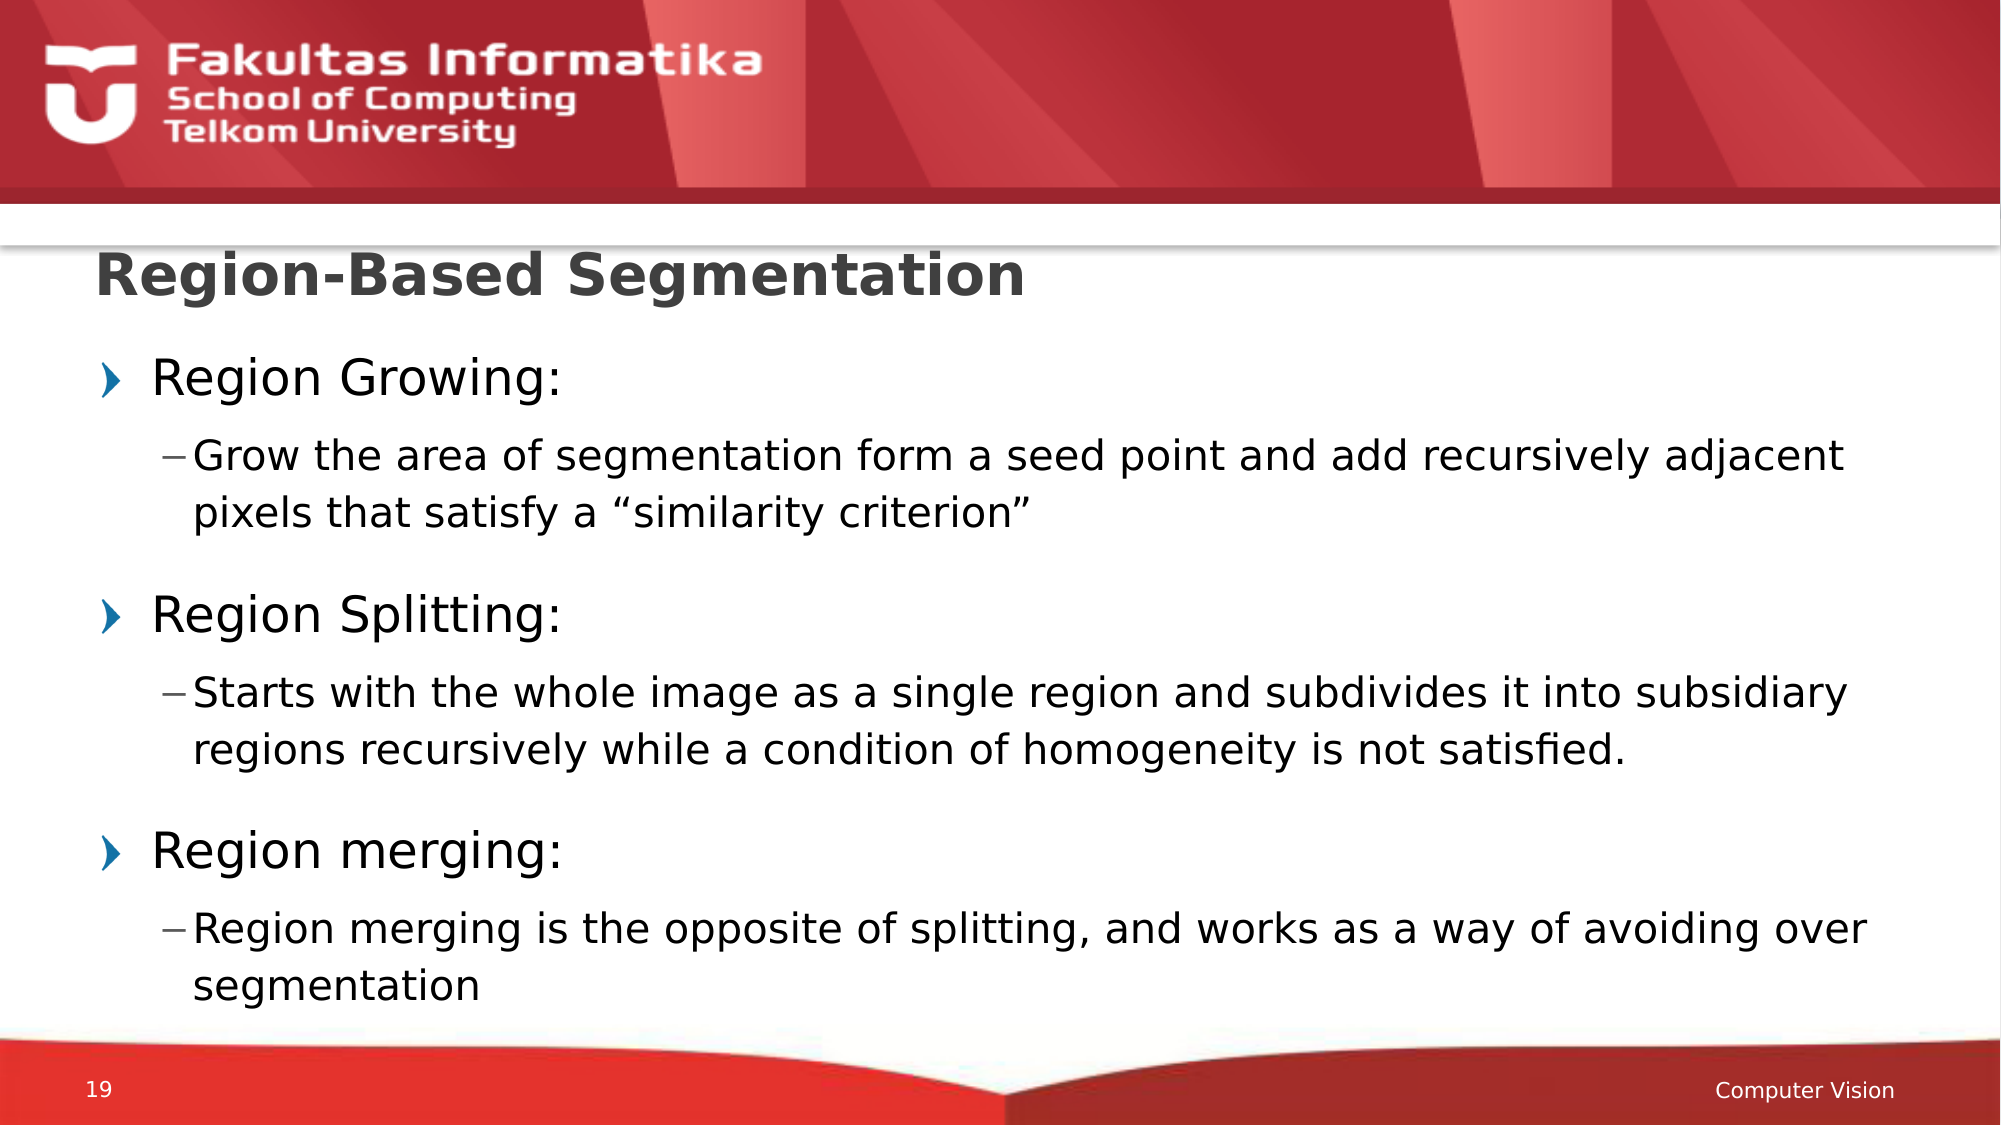

# Region-Based Segmentation
Region Growing:
Grow the area of segmentation form a seed point and add recursively adjacent pixels that satisfy a “similarity criterion”
Region Splitting:
Starts with the whole image as a single region and subdivides it into subsidiary regions recursively while a condition of homogeneity is not satisfied.
Region merging:
Region merging is the opposite of splitting, and works as a way of avoiding over segmentation
Computer Vision
19